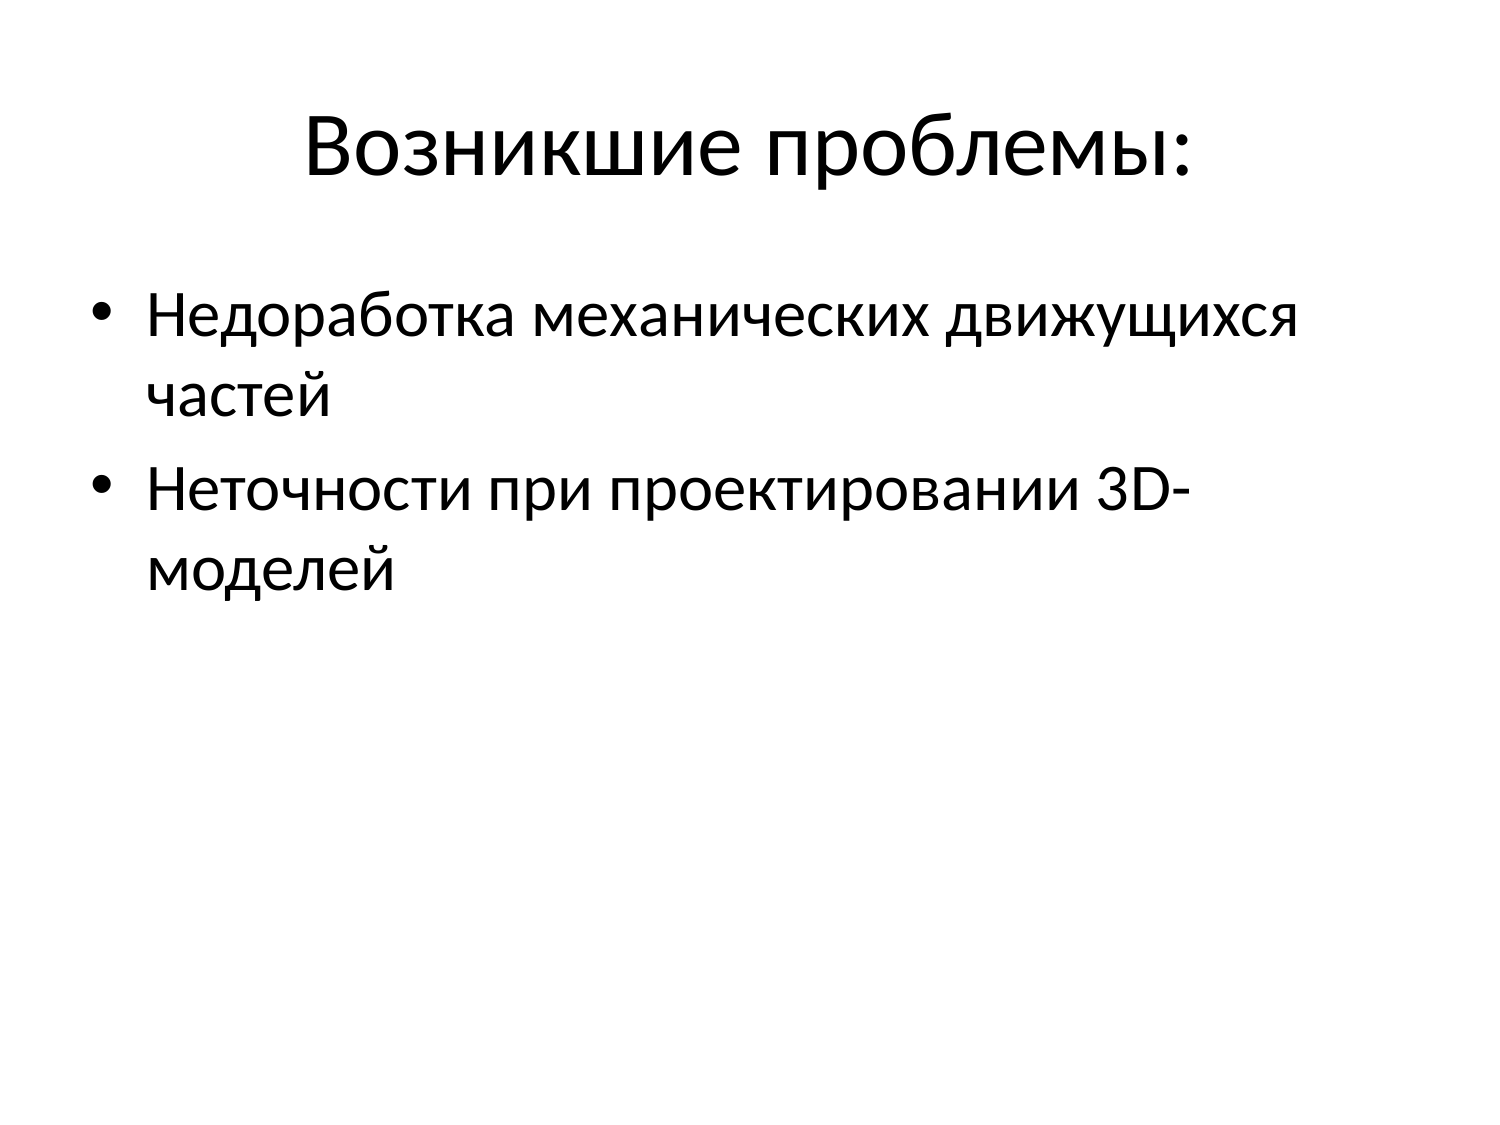

# Возникшие проблемы:
Недоработка механических движущихся частей
Неточности при проектировании 3D-моделей